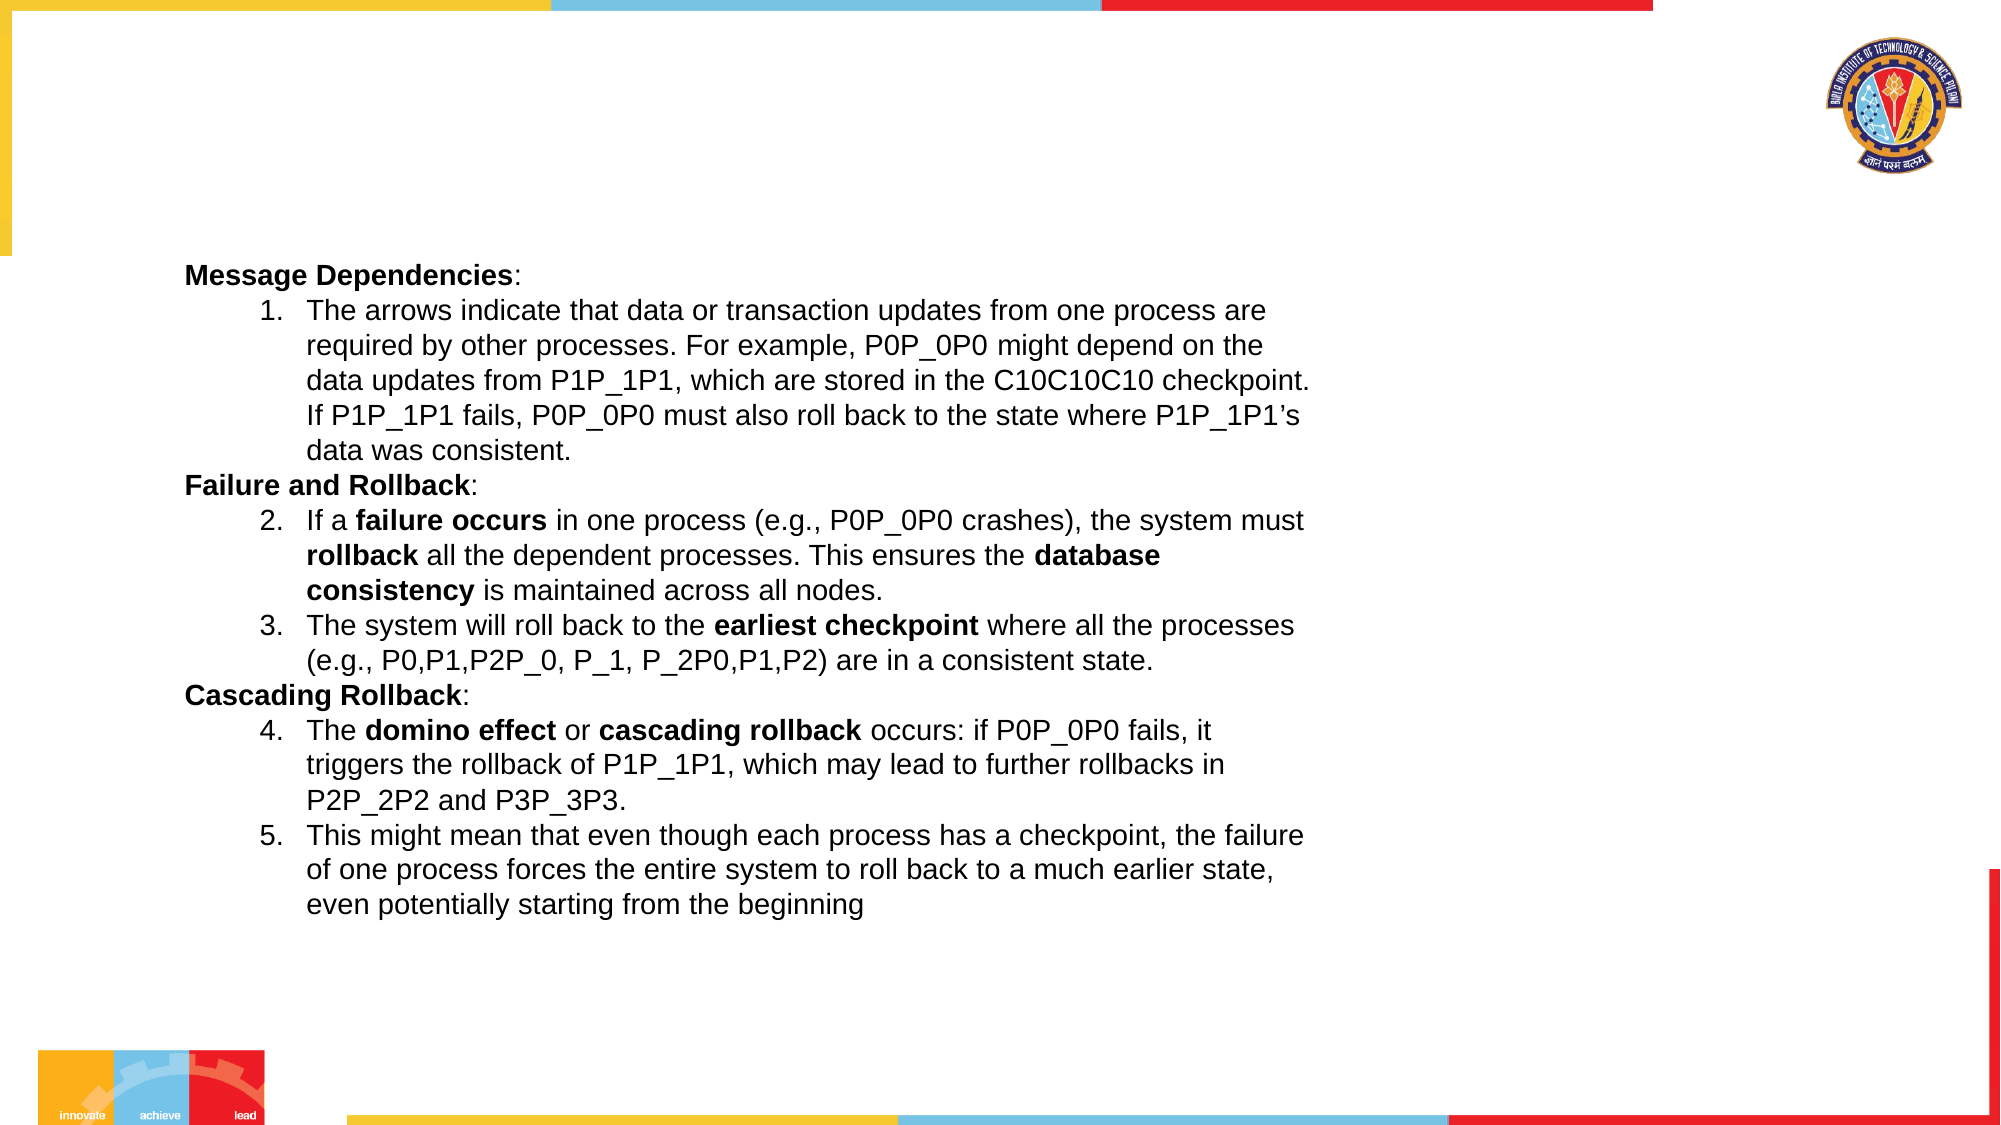

#

Message Dependencies:
The arrows indicate that data or transaction updates from one process are required by other processes. For example, P0P_0P0​ might depend on the data updates from P1P_1P1​, which are stored in the C10C10C10 checkpoint. If P1P_1P1​ fails, P0P_0P0​ must also roll back to the state where P1P_1P1​’s data was consistent.
Failure and Rollback:
If a failure occurs in one process (e.g., P0P_0P0​ crashes), the system must rollback all the dependent processes. This ensures the database consistency is maintained across all nodes.
The system will roll back to the earliest checkpoint where all the processes (e.g., P0,P1,P2P_0, P_1, P_2P0​,P1​,P2​) are in a consistent state.
Cascading Rollback:
The domino effect or cascading rollback occurs: if P0P_0P0​ fails, it triggers the rollback of P1P_1P1​, which may lead to further rollbacks in P2P_2P2​ and P3P_3P3​.
This might mean that even though each process has a checkpoint, the failure of one process forces the entire system to roll back to a much earlier state, even potentially starting from the beginning